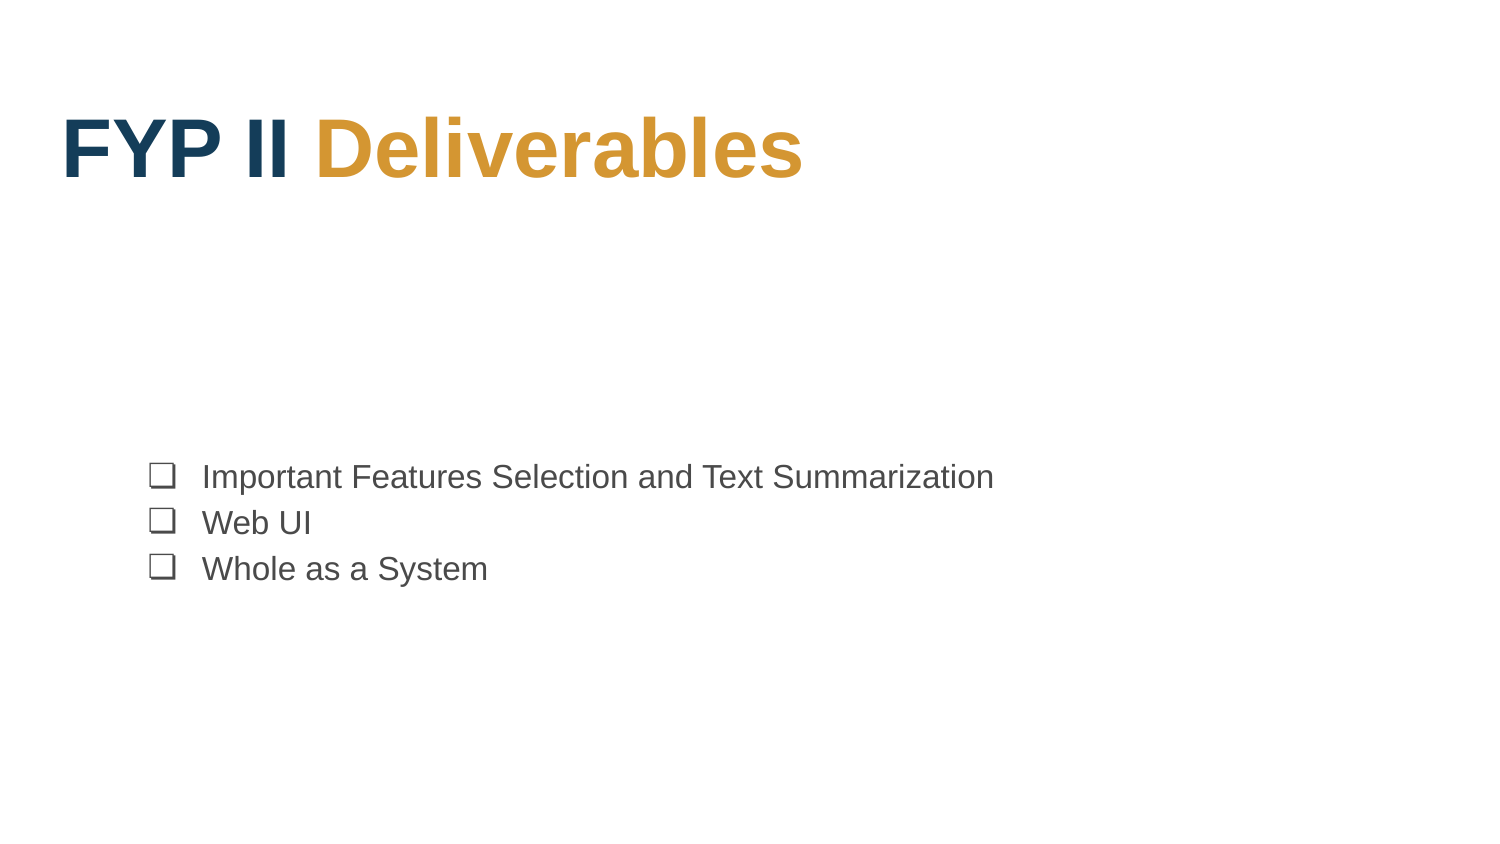

# FYP II Deliverables
Important Features Selection and Text Summarization
Web UI
Whole as a System